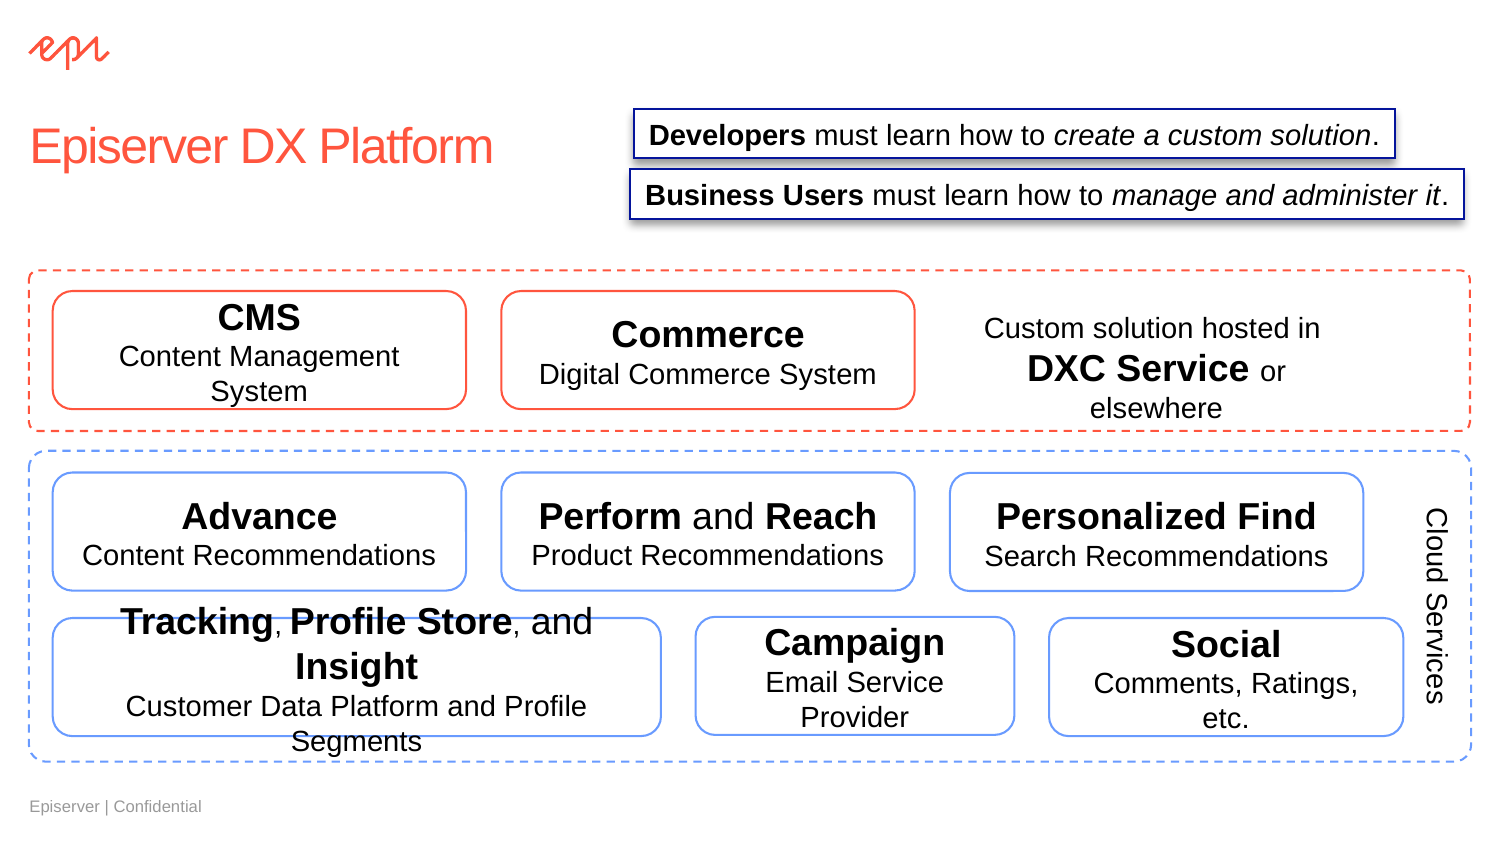

Developers must learn how to create a custom solution.
# Episerver DX Platform
Business Users must learn how to manage and administer it.

CMS
Content Management System
Commerce
Digital Commerce System
Custom solution hosted in
DXC Service or elsewhere

Advance
Content Recommendations
Perform and Reach
Product Recommendations
Personalized Find
Search Recommendations
Cloud Services
Campaign
Email Service Provider
Tracking, Profile Store, and Insight
Customer Data Platform and Profile Segments
Social
Comments, Ratings, etc.